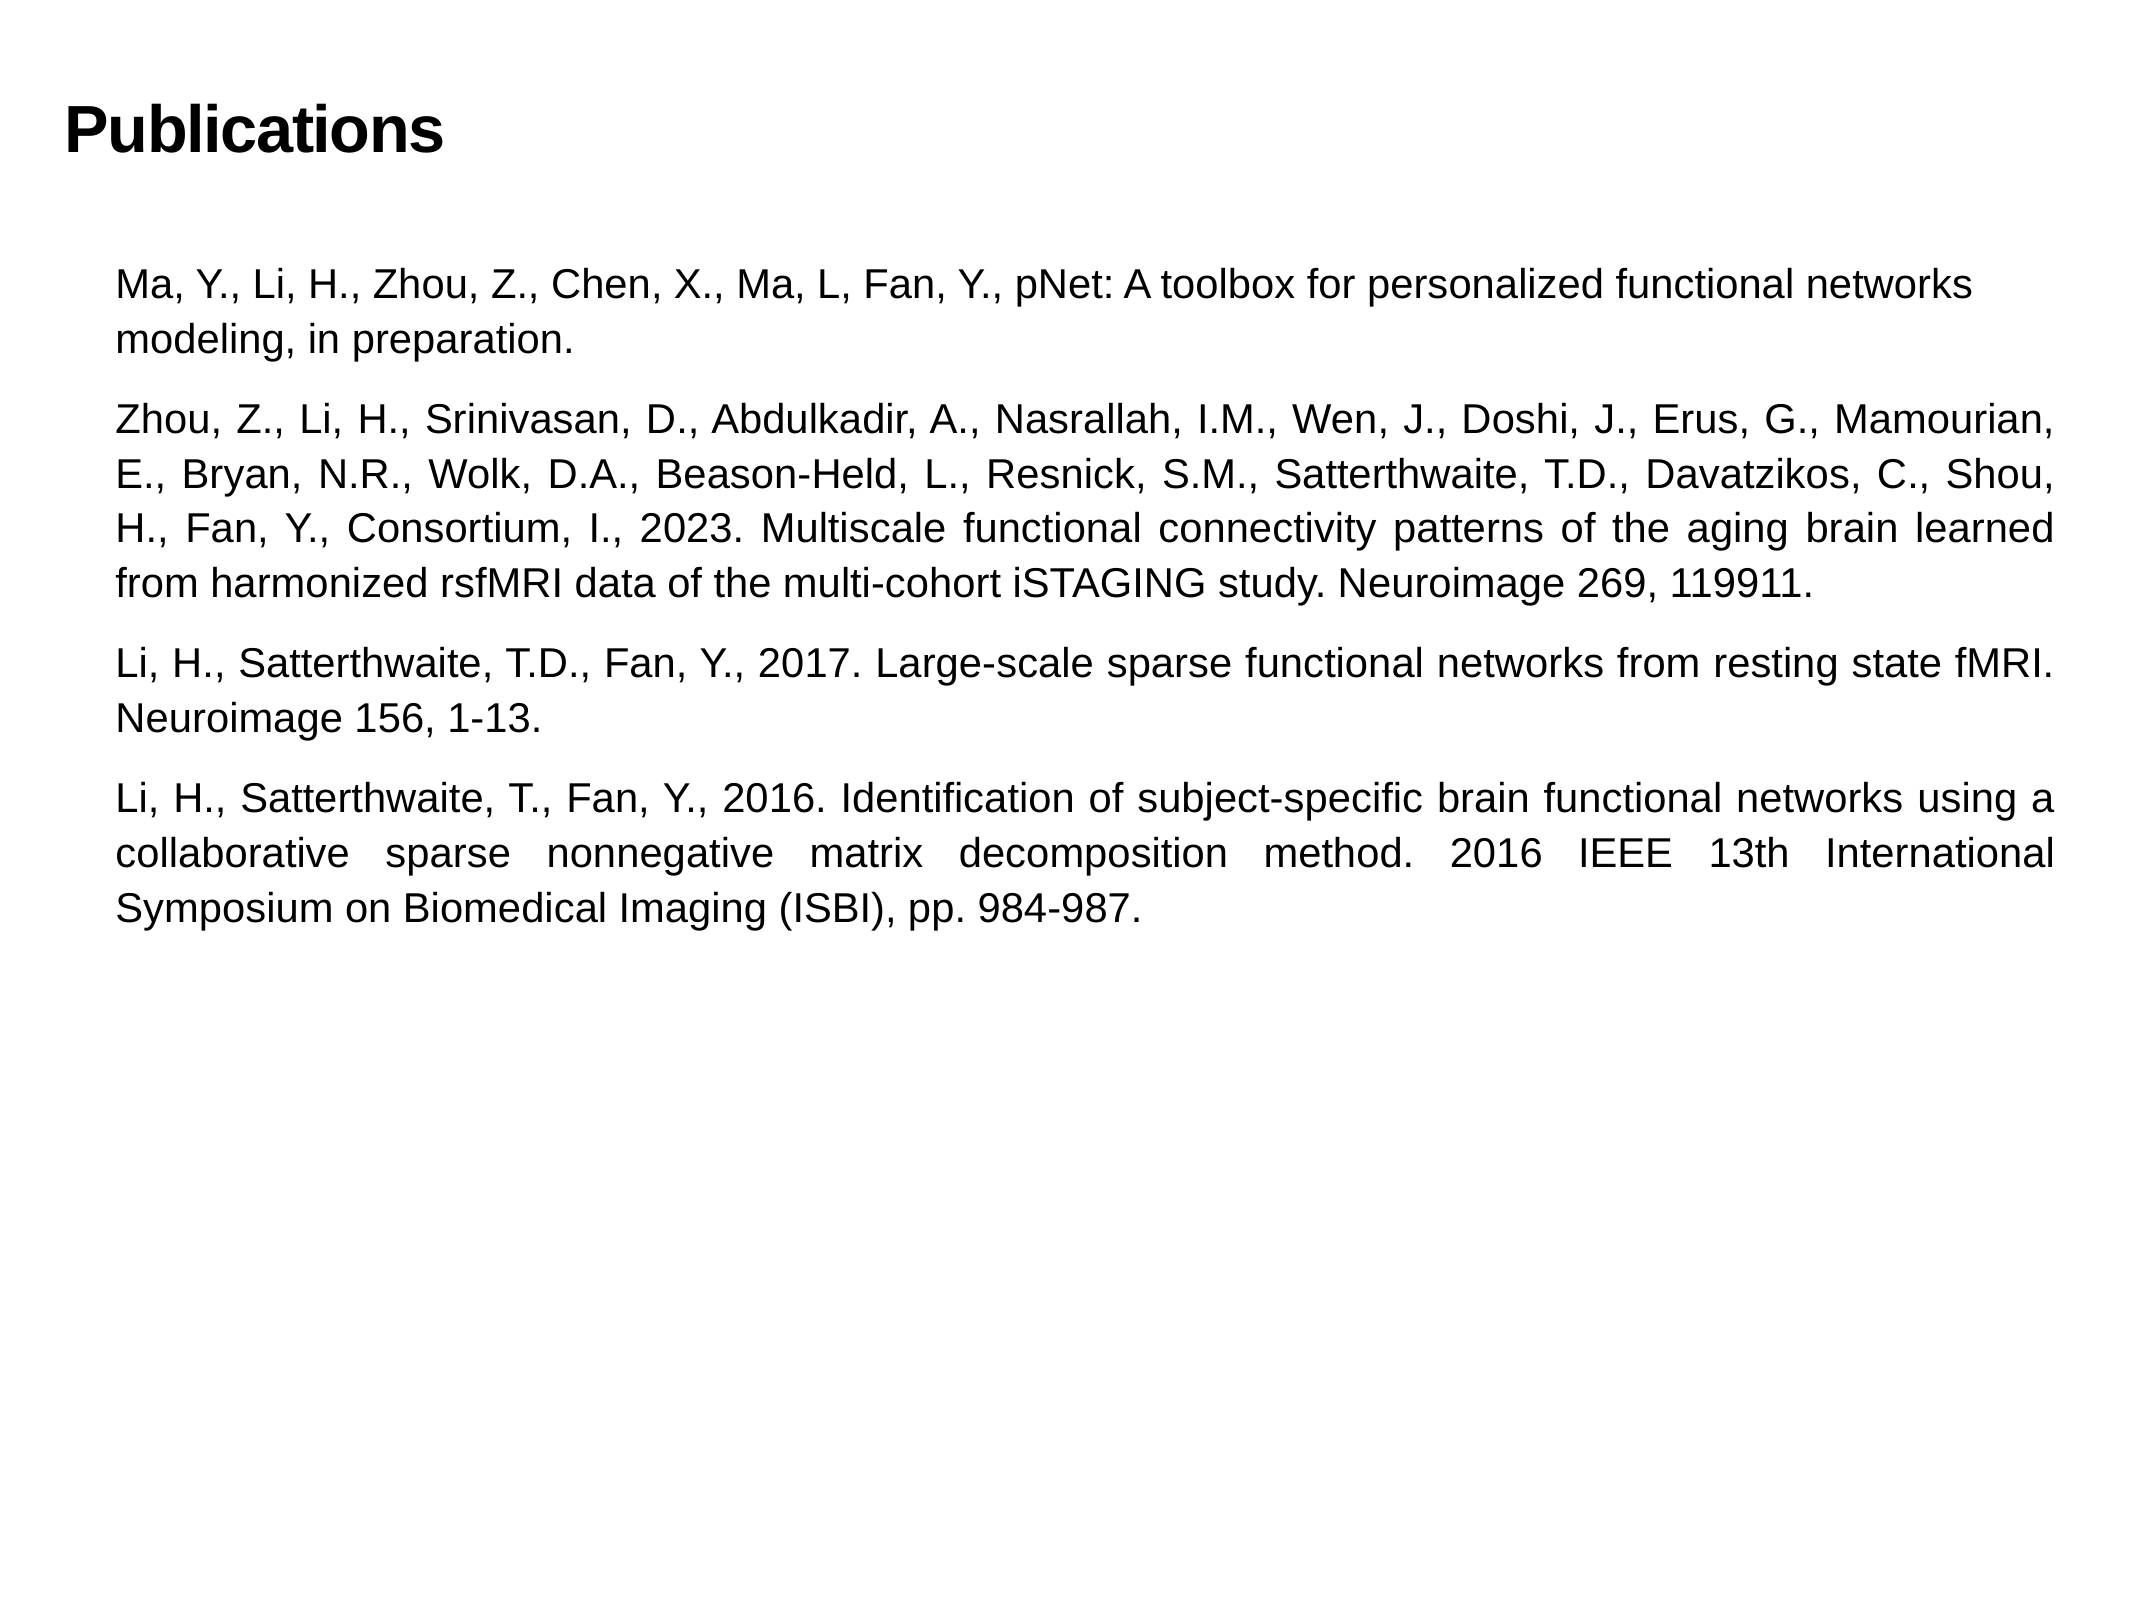

Publications
Ma, Y., Li, H., Zhou, Z., Chen, X., Ma, L, Fan, Y., pNet: A toolbox for personalized functional networks modeling, in preparation.
Zhou, Z., Li, H., Srinivasan, D., Abdulkadir, A., Nasrallah, I.M., Wen, J., Doshi, J., Erus, G., Mamourian, E., Bryan, N.R., Wolk, D.A., Beason-Held, L., Resnick, S.M., Satterthwaite, T.D., Davatzikos, C., Shou, H., Fan, Y., Consortium, I., 2023. Multiscale functional connectivity patterns of the aging brain learned from harmonized rsfMRI data of the multi-cohort iSTAGING study. Neuroimage 269, 119911.
Li, H., Satterthwaite, T.D., Fan, Y., 2017. Large-scale sparse functional networks from resting state fMRI. Neuroimage 156, 1-13.
Li, H., Satterthwaite, T., Fan, Y., 2016. Identification of subject-specific brain functional networks using a collaborative sparse nonnegative matrix decomposition method. 2016 IEEE 13th International Symposium on Biomedical Imaging (ISBI), pp. 984-987.